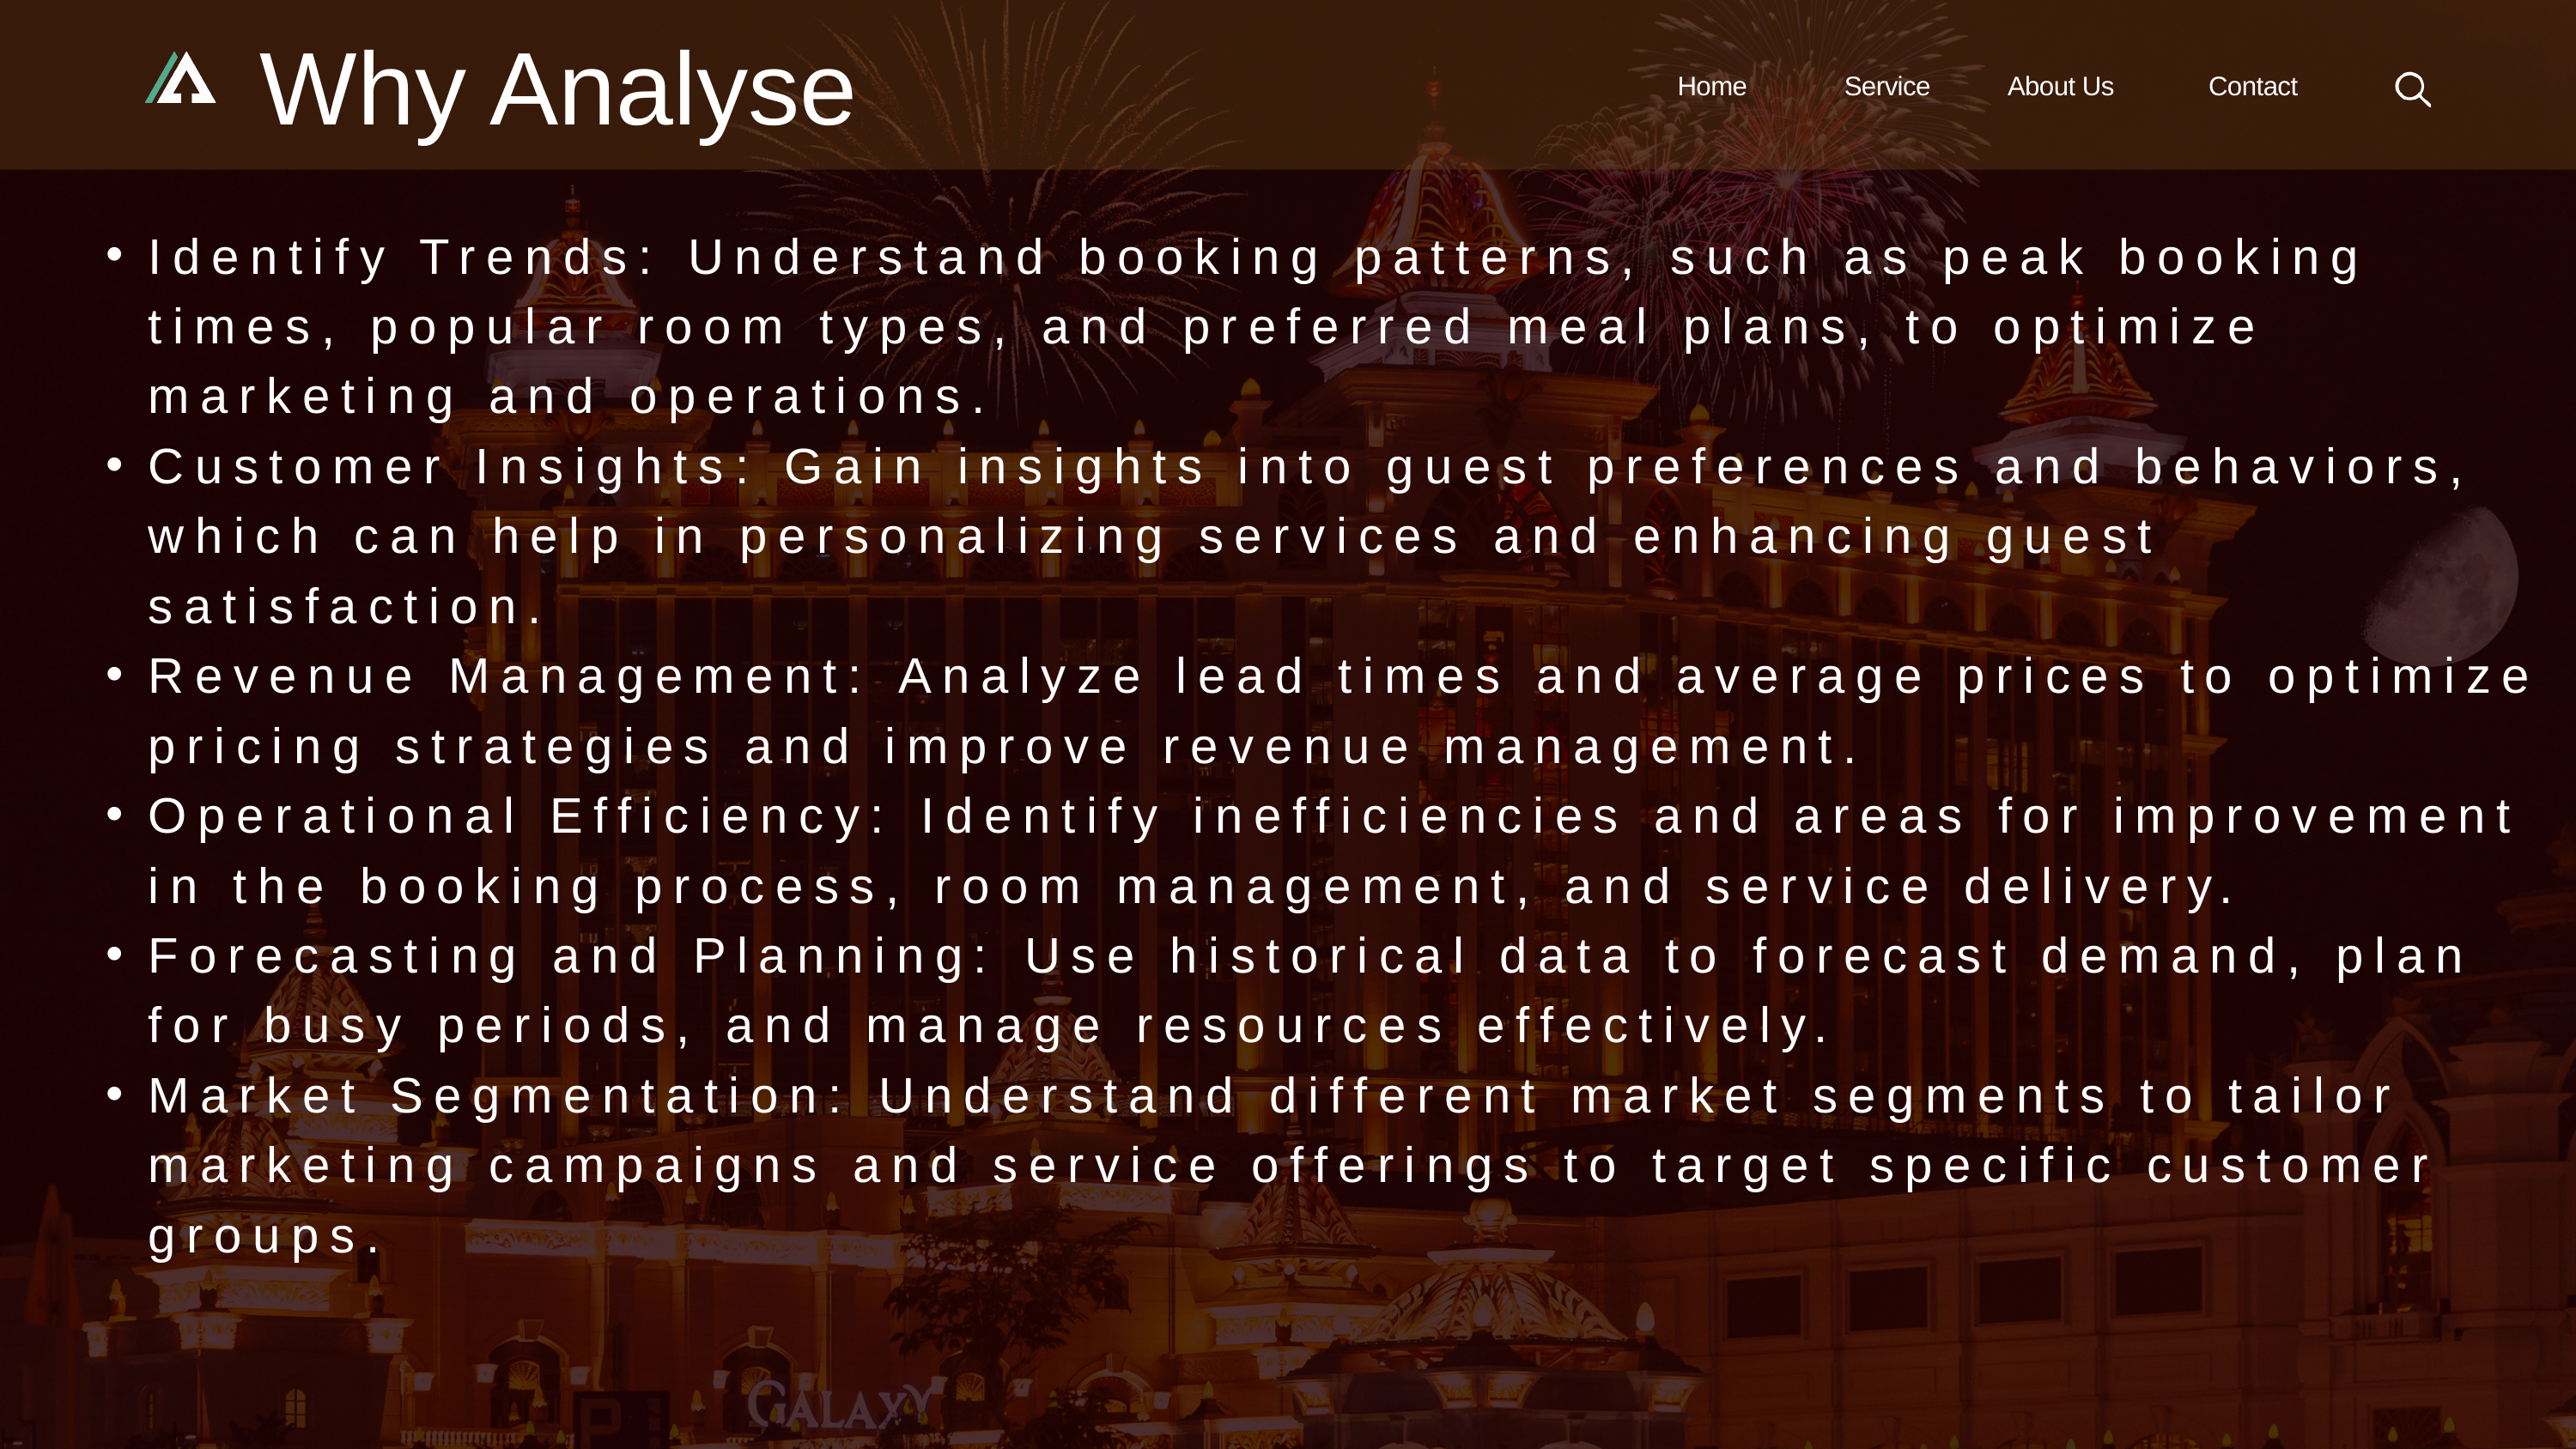

Why Analyse

Home
Service
About Us
Contact

Identify Trends: Understand booking patterns, such as peak booking times, popular room types, and preferred meal plans, to optimize marketing and operations.
Customer Insights: Gain insights into guest preferences and behaviors, which can help in personalizing services and enhancing guest satisfaction.
Revenue Management: Analyze lead times and average prices to optimize pricing strategies and improve revenue management.
Operational Efficiency: Identify inefficiencies and areas for improvement in the booking process, room management, and service delivery.
Forecasting and Planning: Use historical data to forecast demand, plan for busy periods, and manage resources effectively.
Market Segmentation: Understand different market segments to tailor marketing campaigns and service offerings to target specific customer groups.